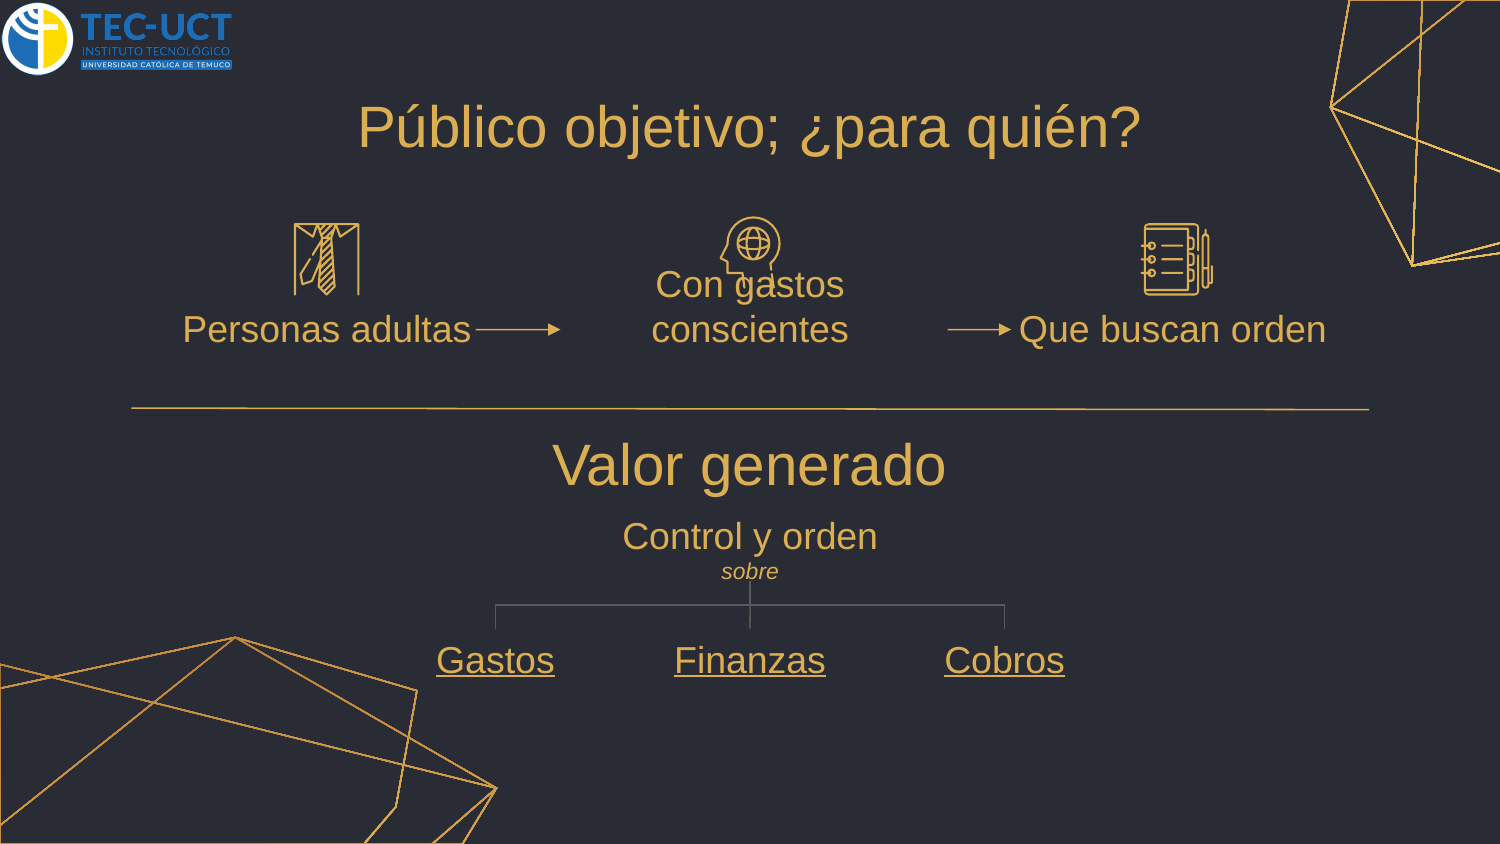

# Público objetivo; ¿para quién?

Personas adultas
Con gastos conscientes
Que buscan orden
Valor generado
Control y orden
sobre
Gastos
Finanzas
Cobros